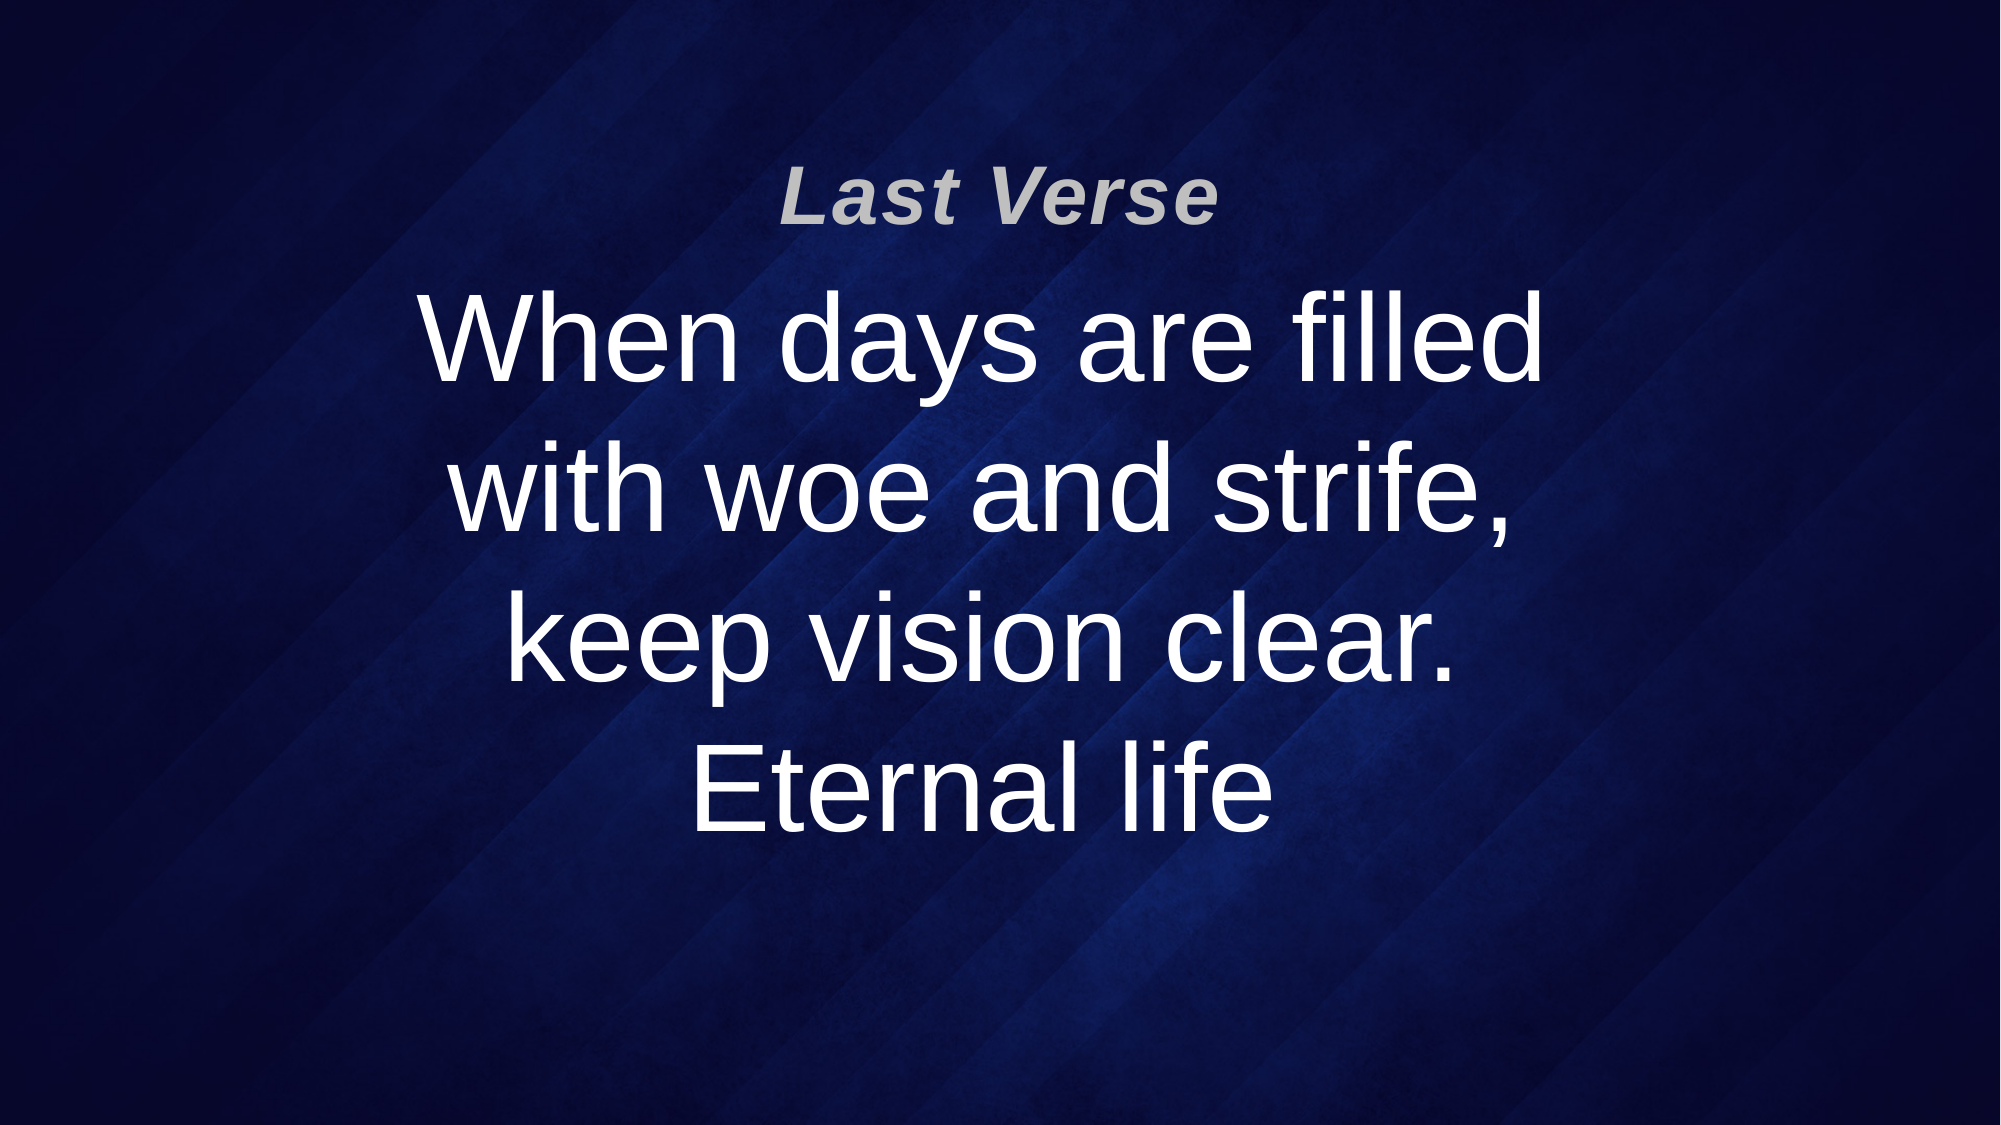

Last Verse
# When days are filled with woe and strife, keep vision clear. Eternal life